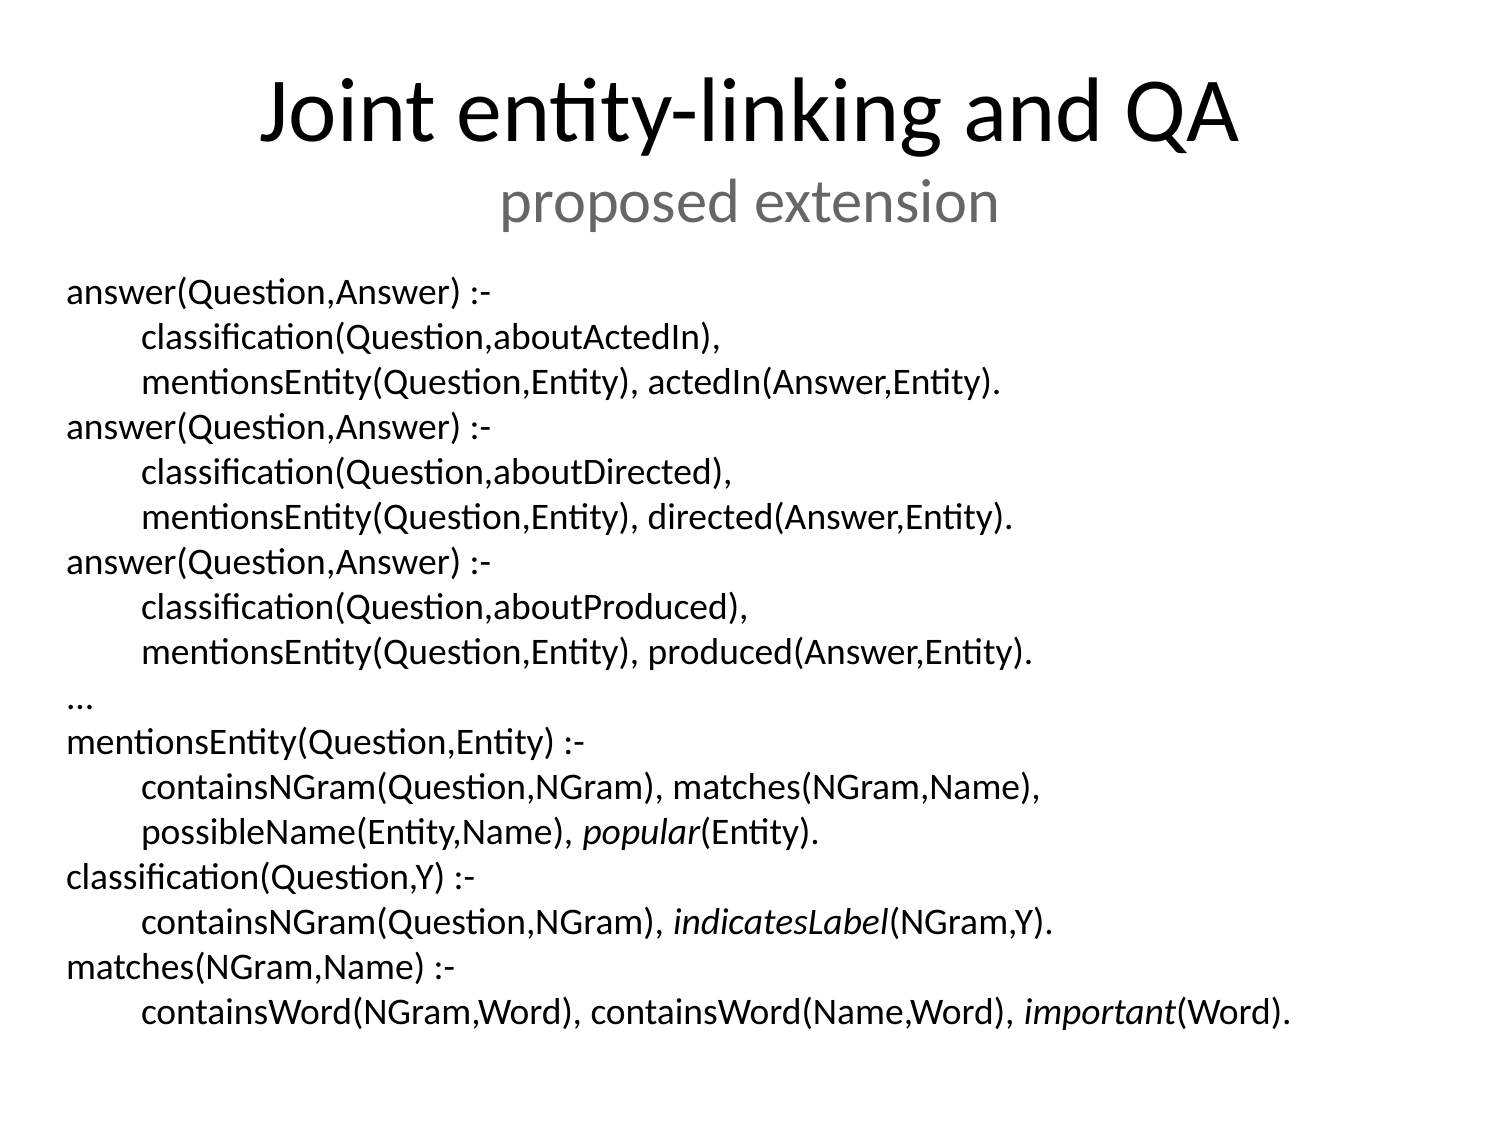

# Joint entity-linking and QA
proposed extension
answer(Question,Answer) :-
classification(Question,aboutActedIn),
mentionsEntity(Question,Entity), actedIn(Answer,Entity).
answer(Question,Answer) :-
classification(Question,aboutDirected),
mentionsEntity(Question,Entity), directed(Answer,Entity).
answer(Question,Answer) :-
classification(Question,aboutProduced),
mentionsEntity(Question,Entity), produced(Answer,Entity).
...
mentionsEntity(Question,Entity) :-
containsNGram(Question,NGram), matches(NGram,Name),
possibleName(Entity,Name), popular(Entity).
classification(Question,Y) :-
containsNGram(Question,NGram), indicatesLabel(NGram,Y).
matches(NGram,Name) :-
containsWord(NGram,Word), containsWord(Name,Word), important(Word).